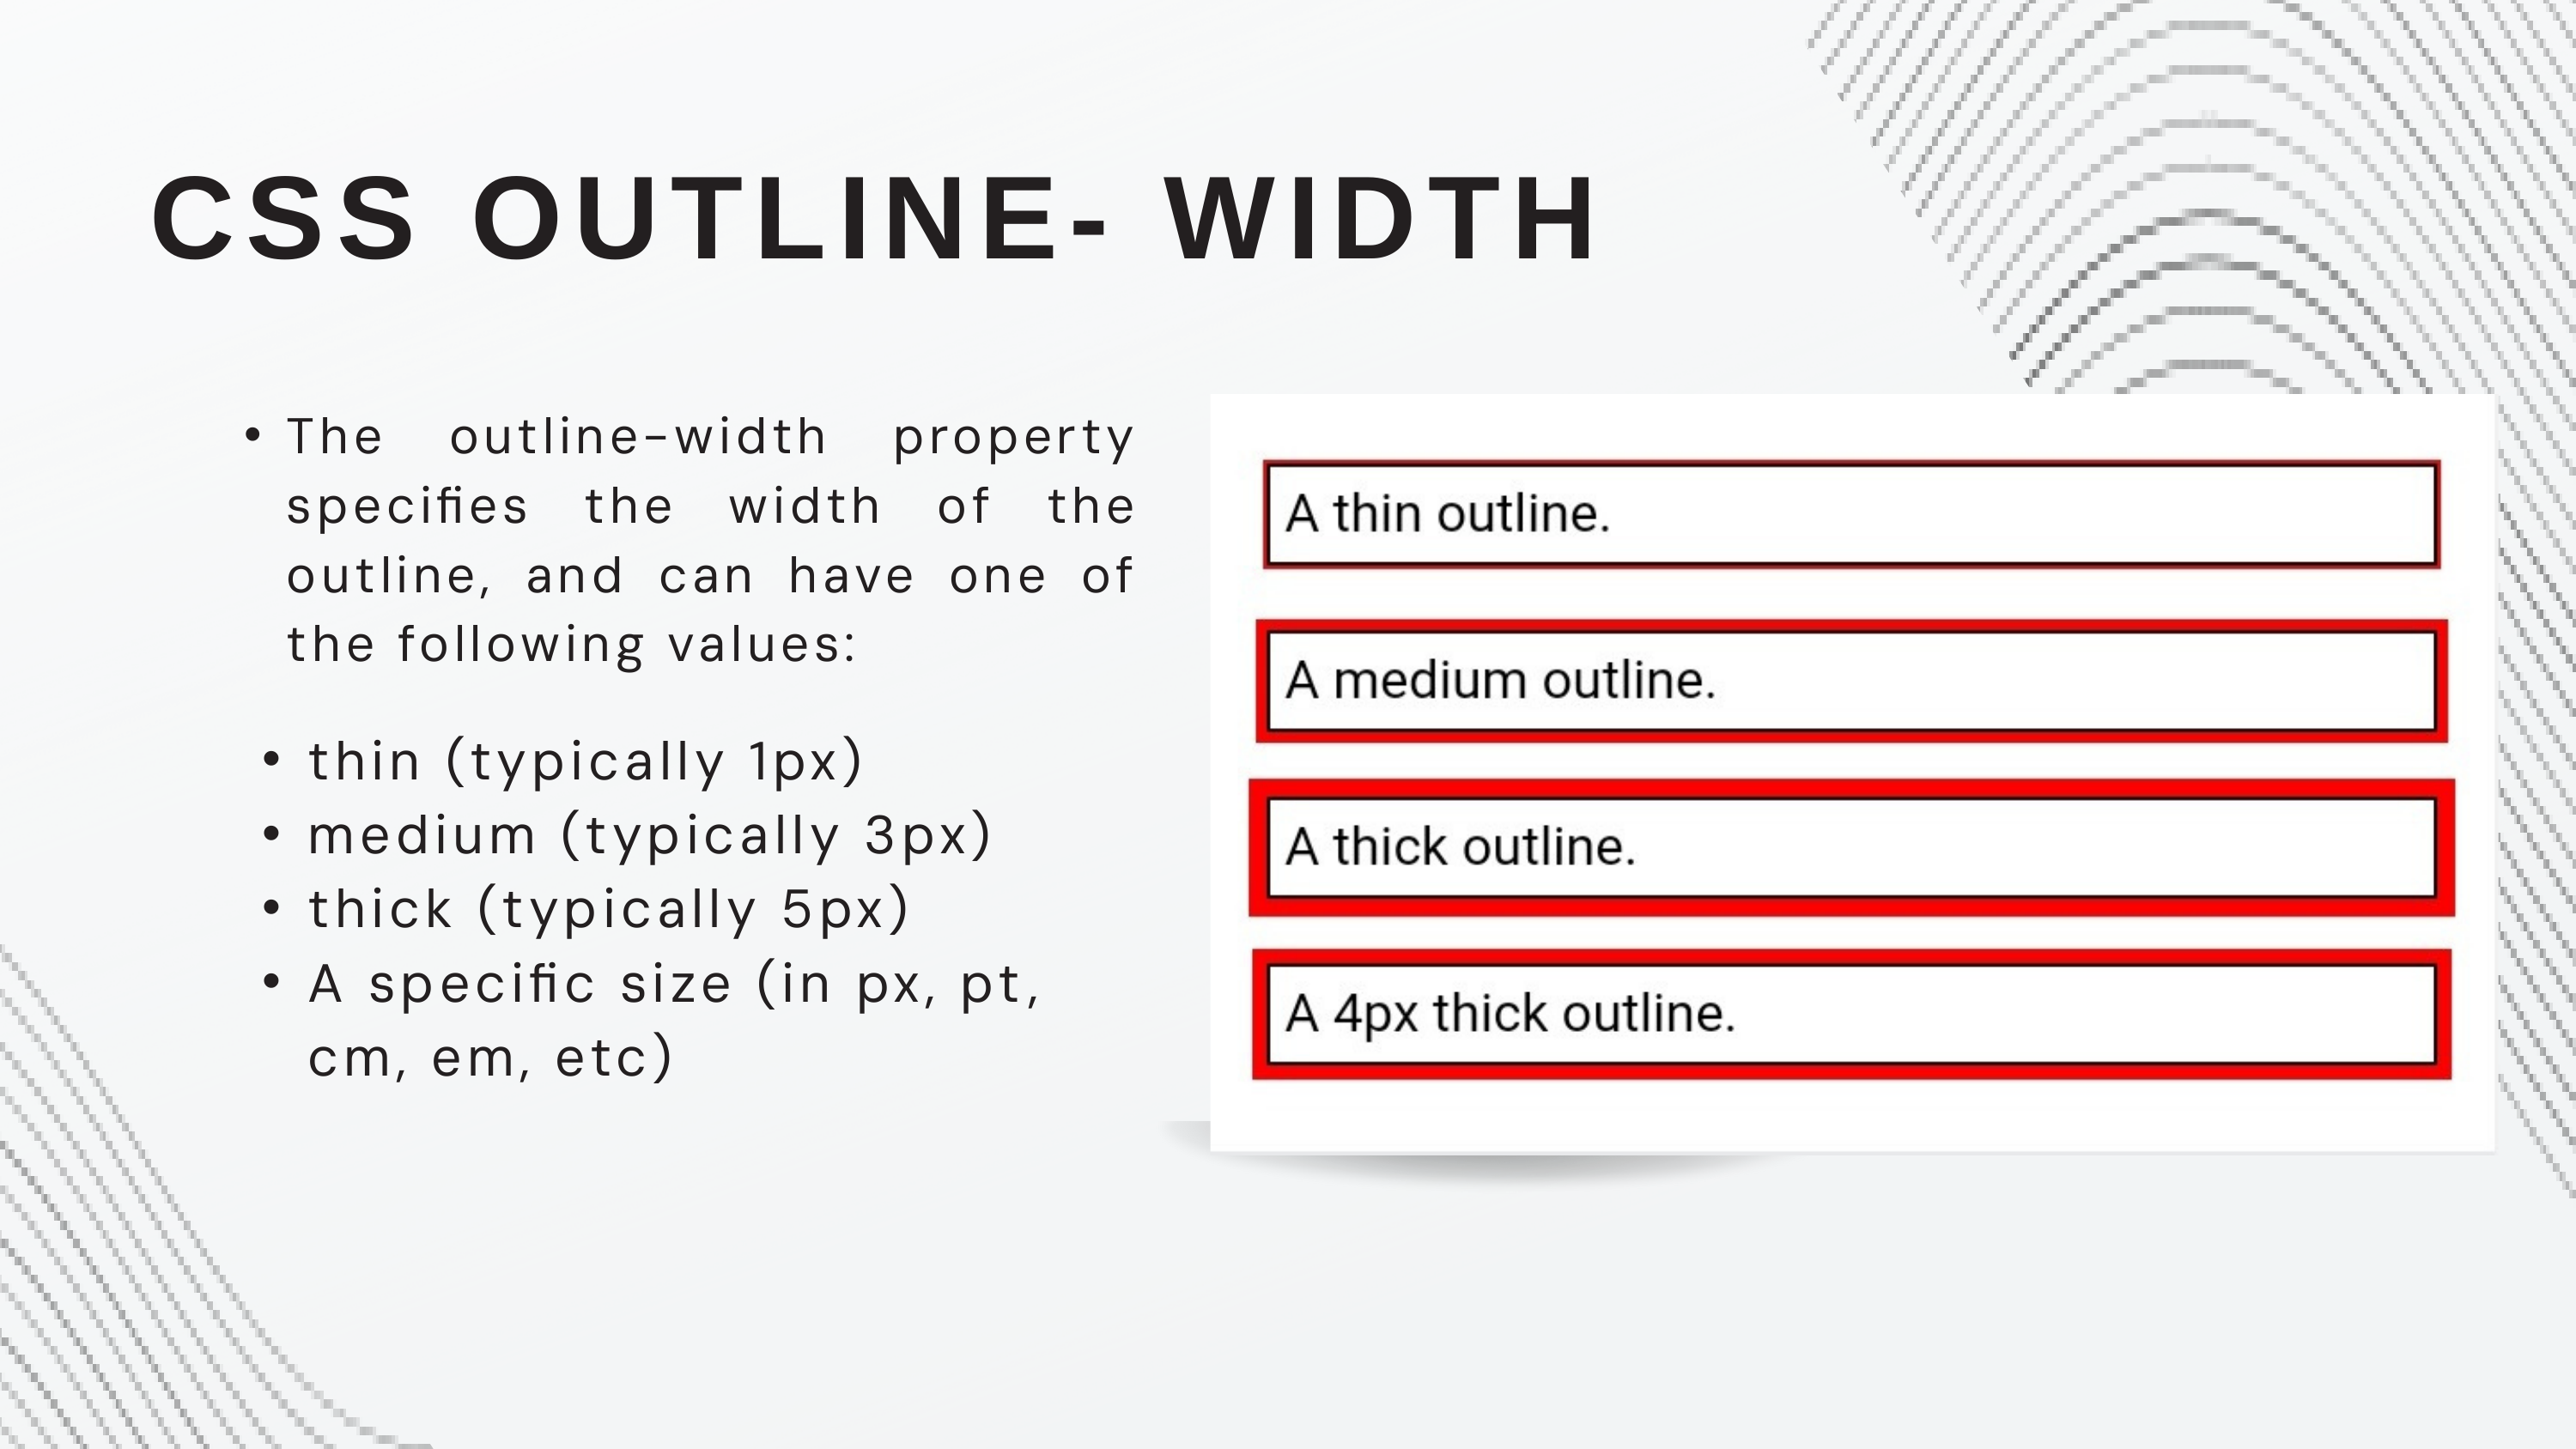

CSS OUTLINE- WIDTH

The outline-width property specifies the width of the outline, and can have one of the following values:
thin (typically 1px)
medium (typically 3px)
thick (typically 5px)
A specific size (in px, pt, cm, em, etc)